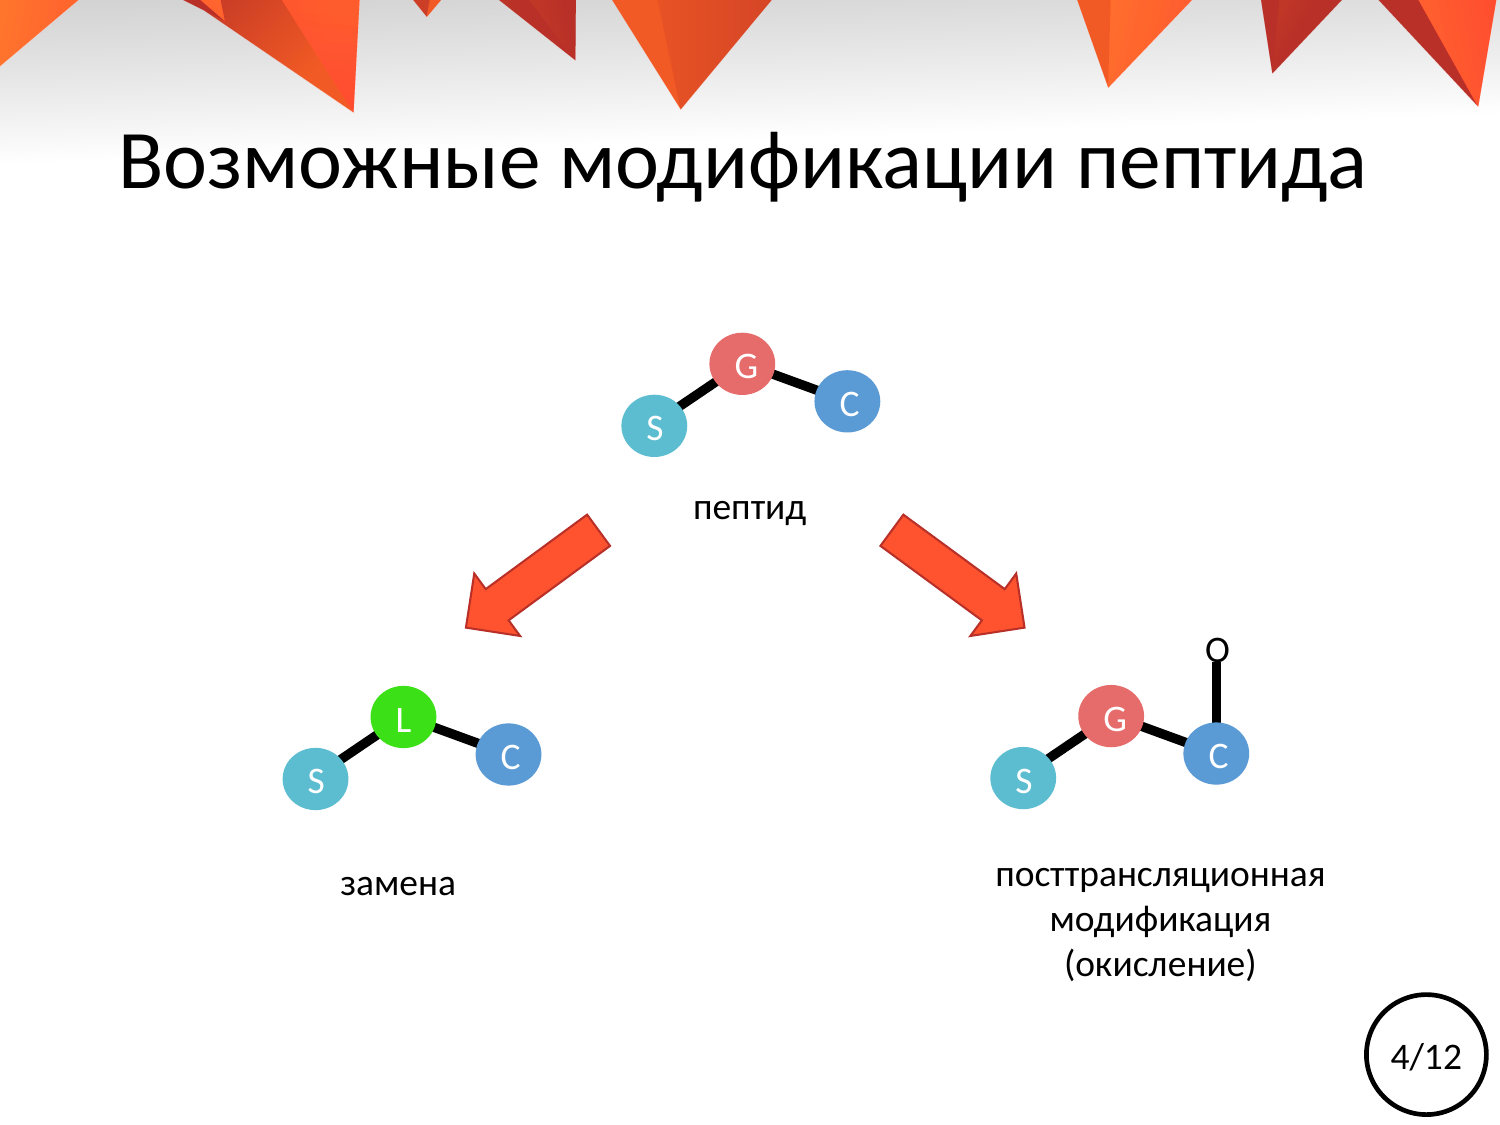

# Возможные модификации пептида
S
G
C
пептид

O
S
G
C
S
L
C
посттрансляционная модификация (окисление)
замена

4/12